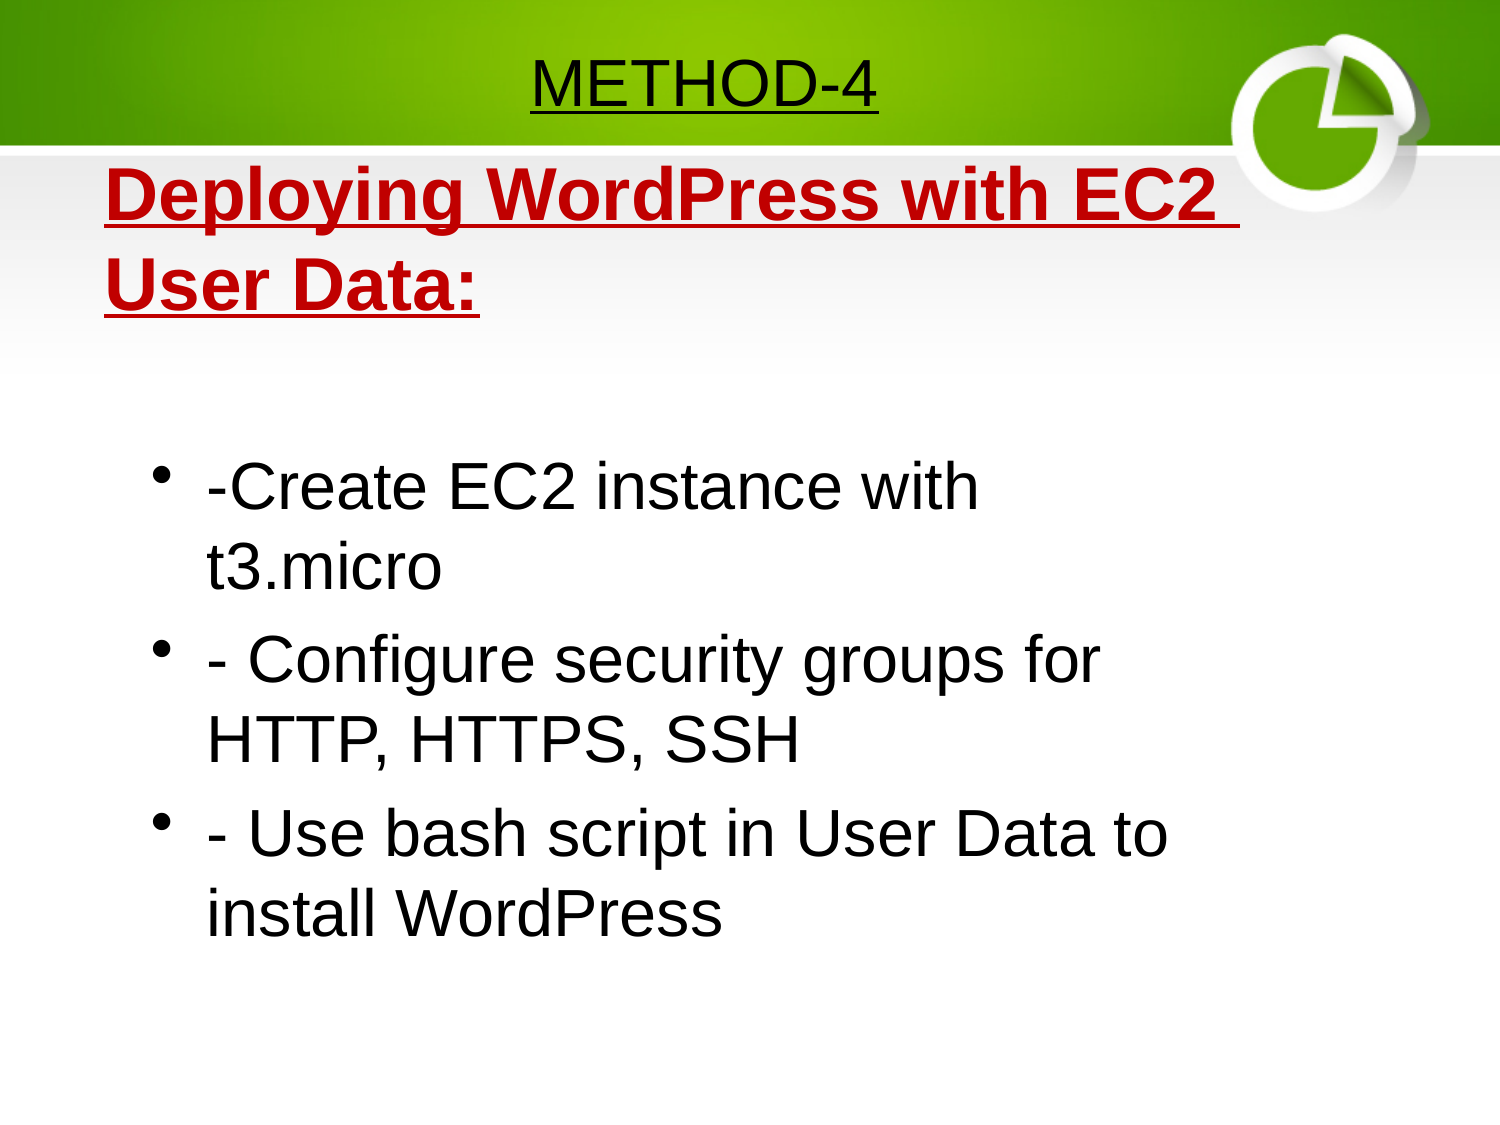

METHOD-4
# Deploying WordPress with EC2 User Data:

-Create EC2 instance with t3.micro
- Configure security groups for HTTP, HTTPS, SSH
- Use bash script in User Data to install WordPress